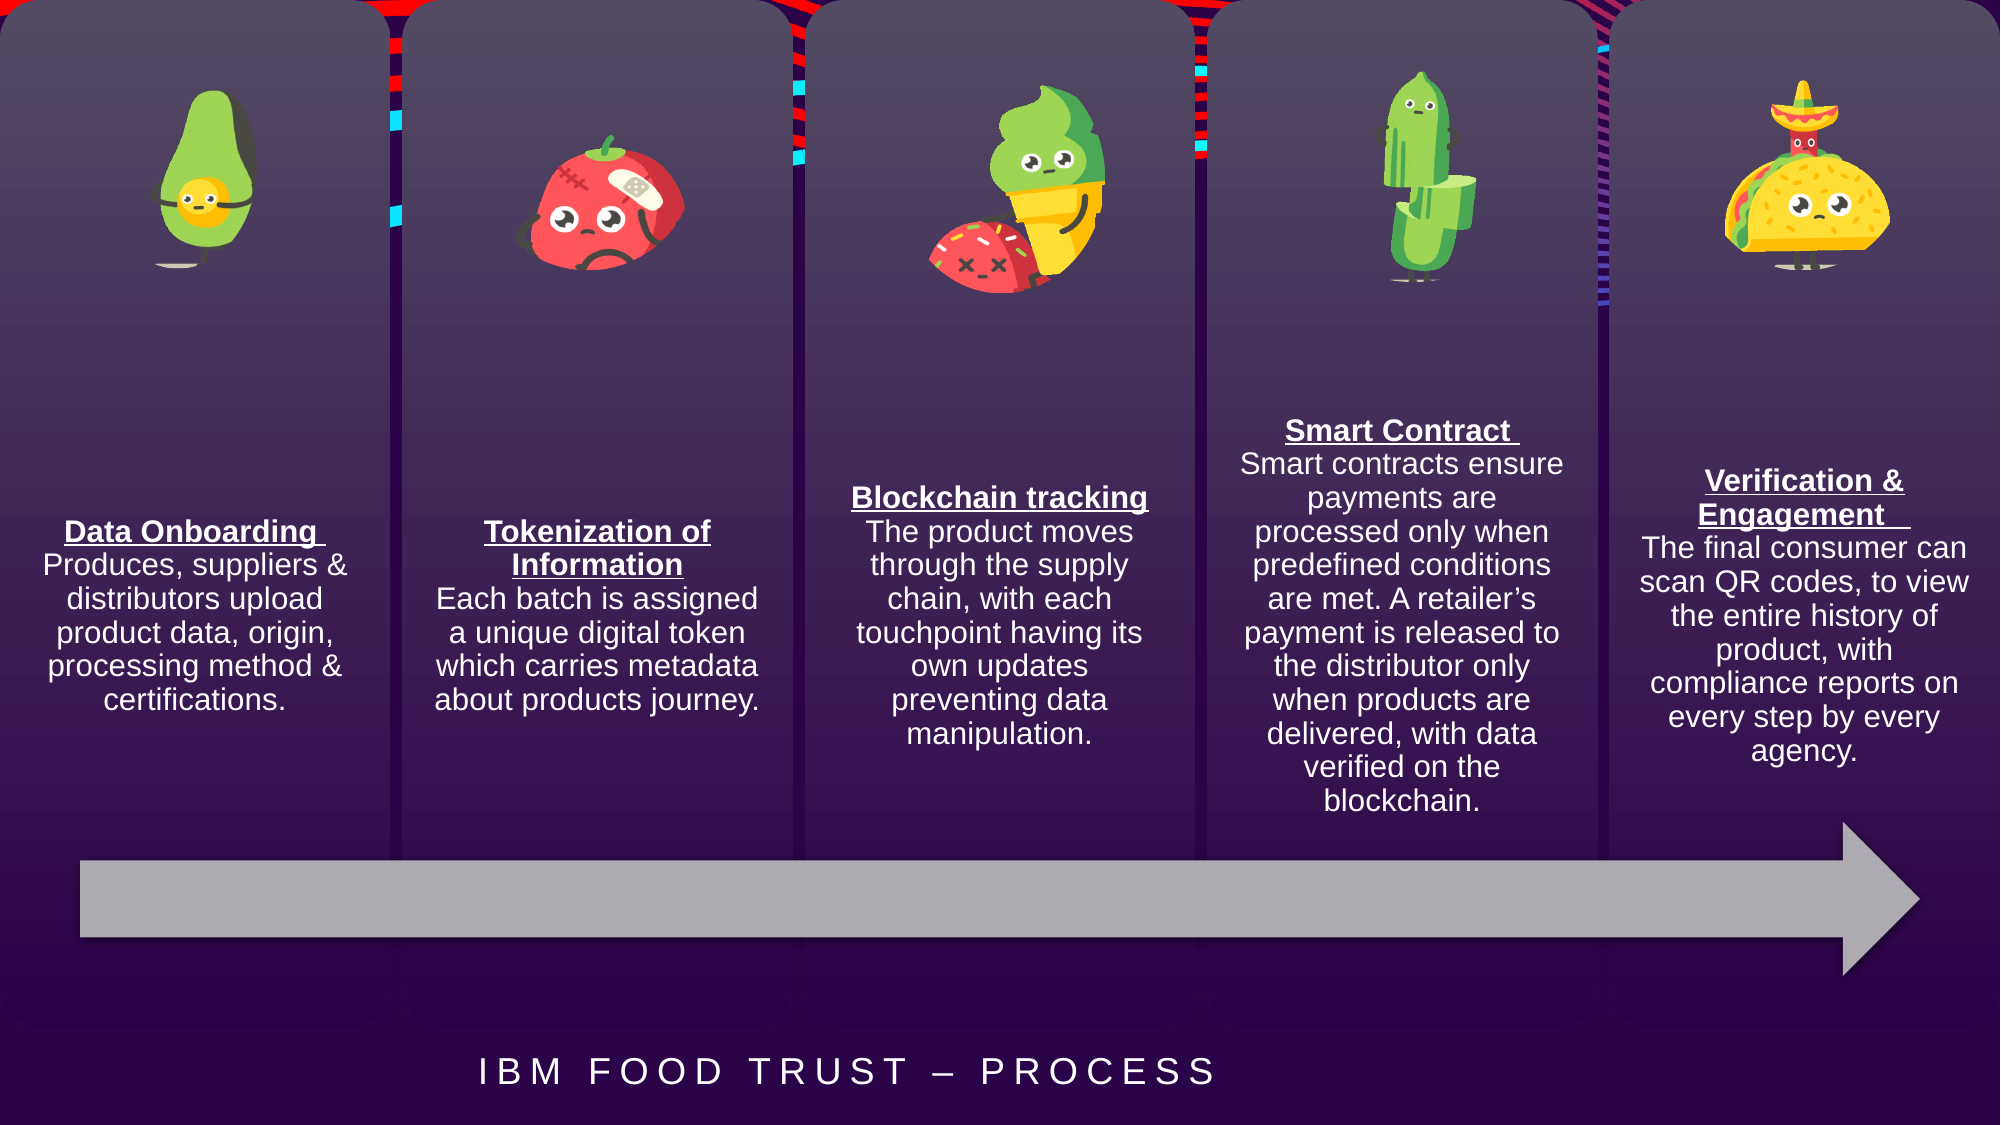

Data Onboarding  Produces, suppliers & distributors upload product data, origin, processing method & certifications.
Tokenization of Information
Each batch is assigned a unique digital token which carries metadata about products journey.
Blockchain tracking
The product moves through the supply chain, with each touchpoint having its own updates preventing data manipulation.
Smart Contract
Smart contracts ensure payments are processed only when predefined conditions are met. A retailer’s payment is released to the distributor only when products are delivered, with data verified on the blockchain.
Verification & Engagement
The final consumer can scan QR codes, to view the entire history of product, with compliance reports on every step by every agency.
# IBM FOOD TRUST – PROCESS